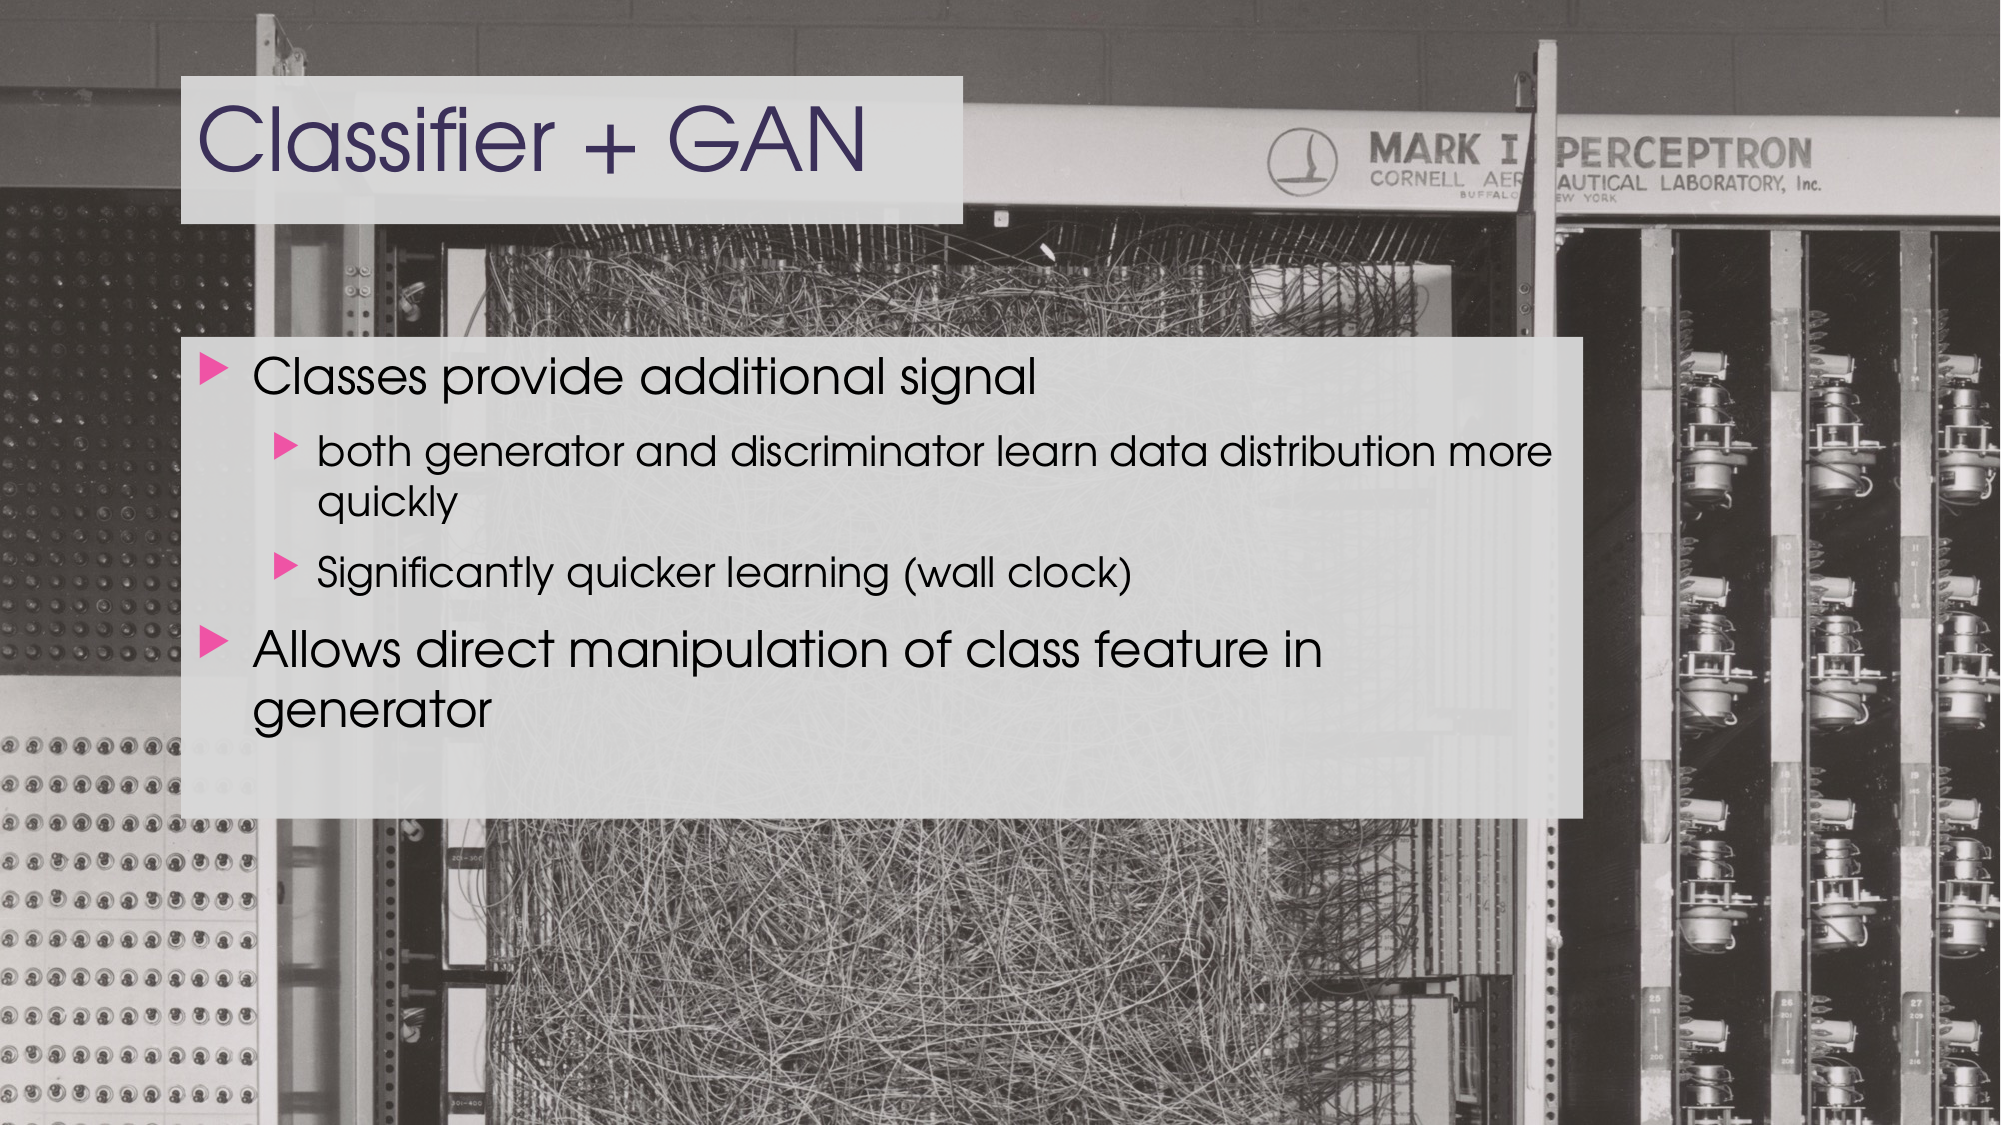

# Classifier + GAN
Classes provide additional signal
both generator and discriminator learn data distribution more quickly
Significantly quicker learning (wall clock)
Allows direct manipulation of class feature in generator